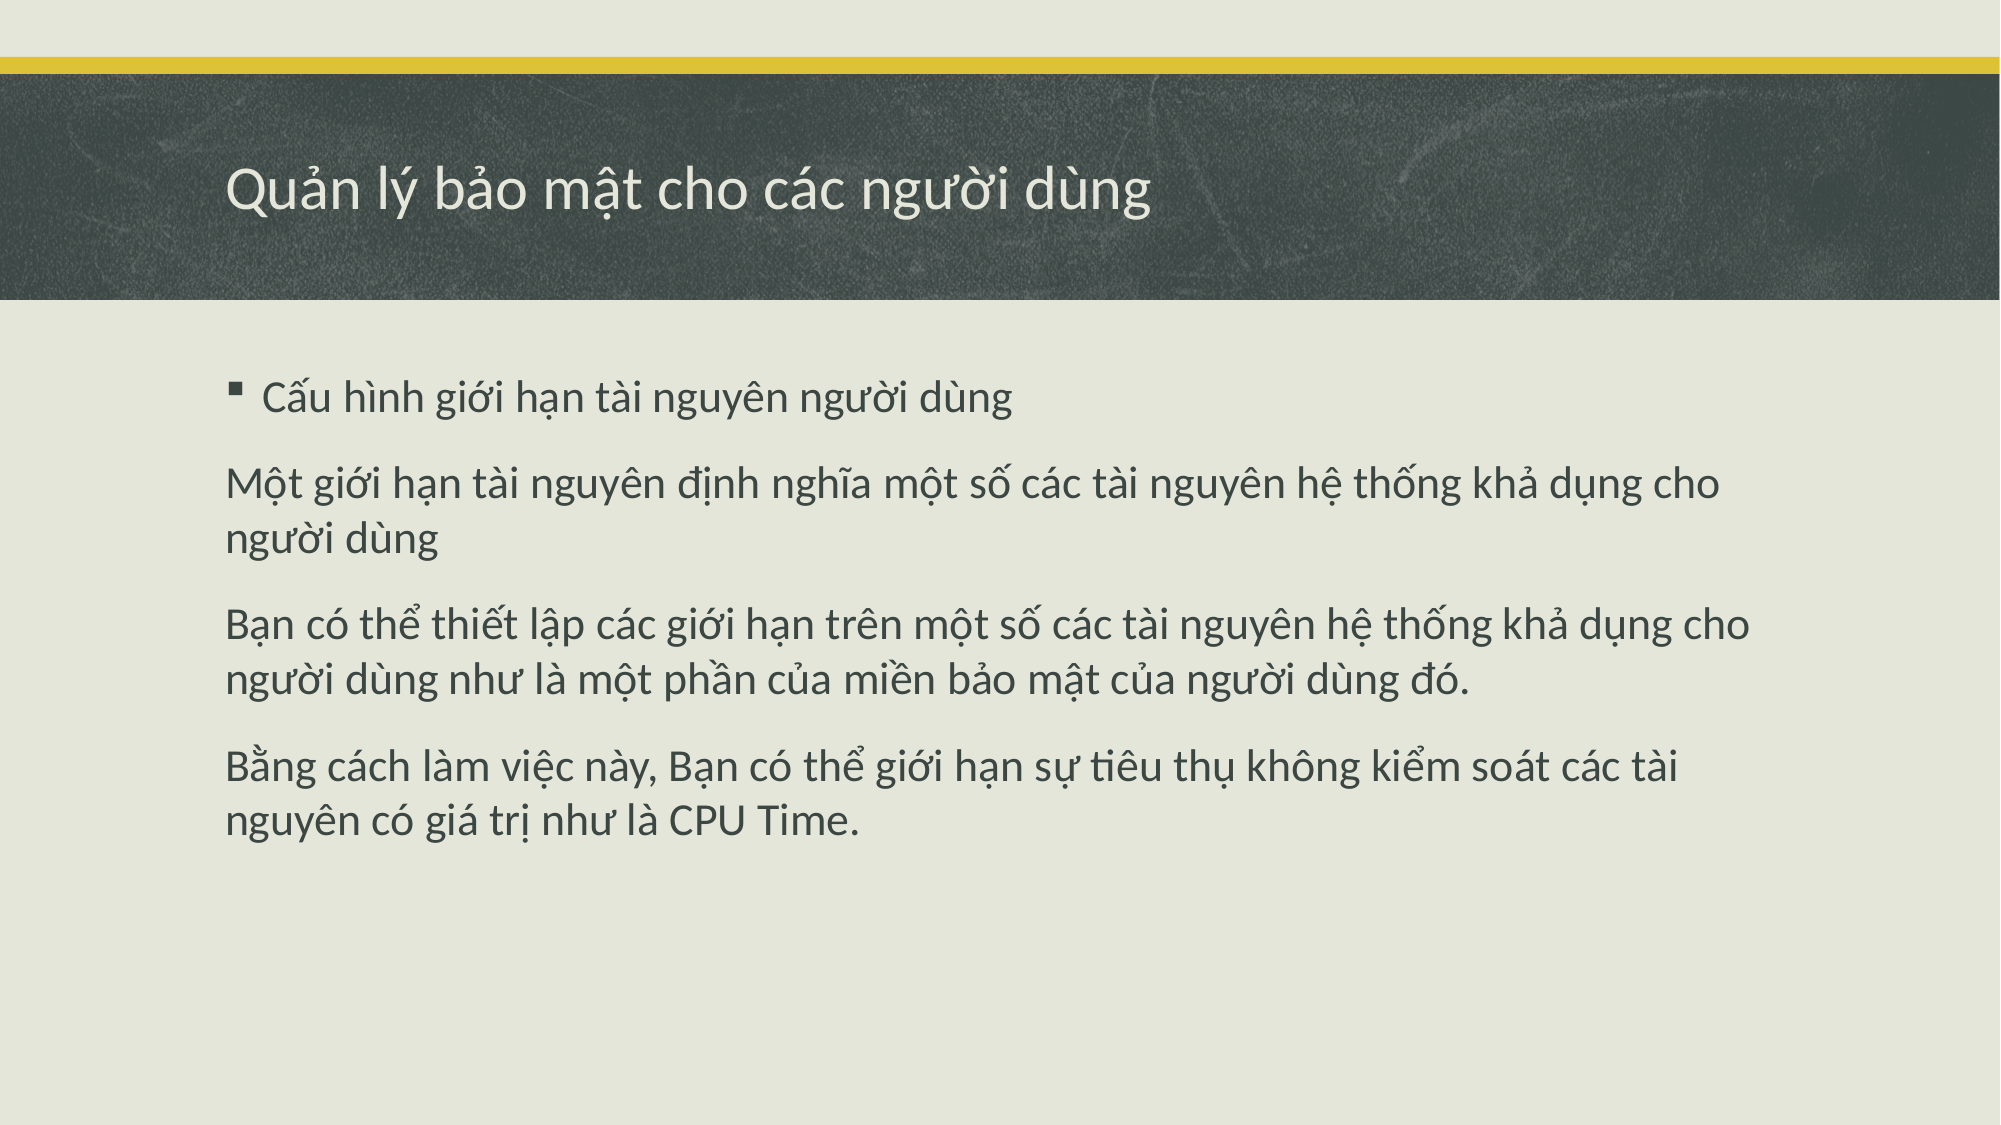

# Quản lý bảo mật cho các người dùng
Cấu hình giới hạn tài nguyên người dùng
Một giới hạn tài nguyên định nghĩa một số các tài nguyên hệ thống khả dụng cho người dùng
Bạn có thể thiết lập các giới hạn trên một số các tài nguyên hệ thống khả dụng cho người dùng như là một phần của miền bảo mật của người dùng đó.
Bằng cách làm việc này, Bạn có thể giới hạn sự tiêu thụ không kiểm soát các tài nguyên có giá trị như là CPU Time.